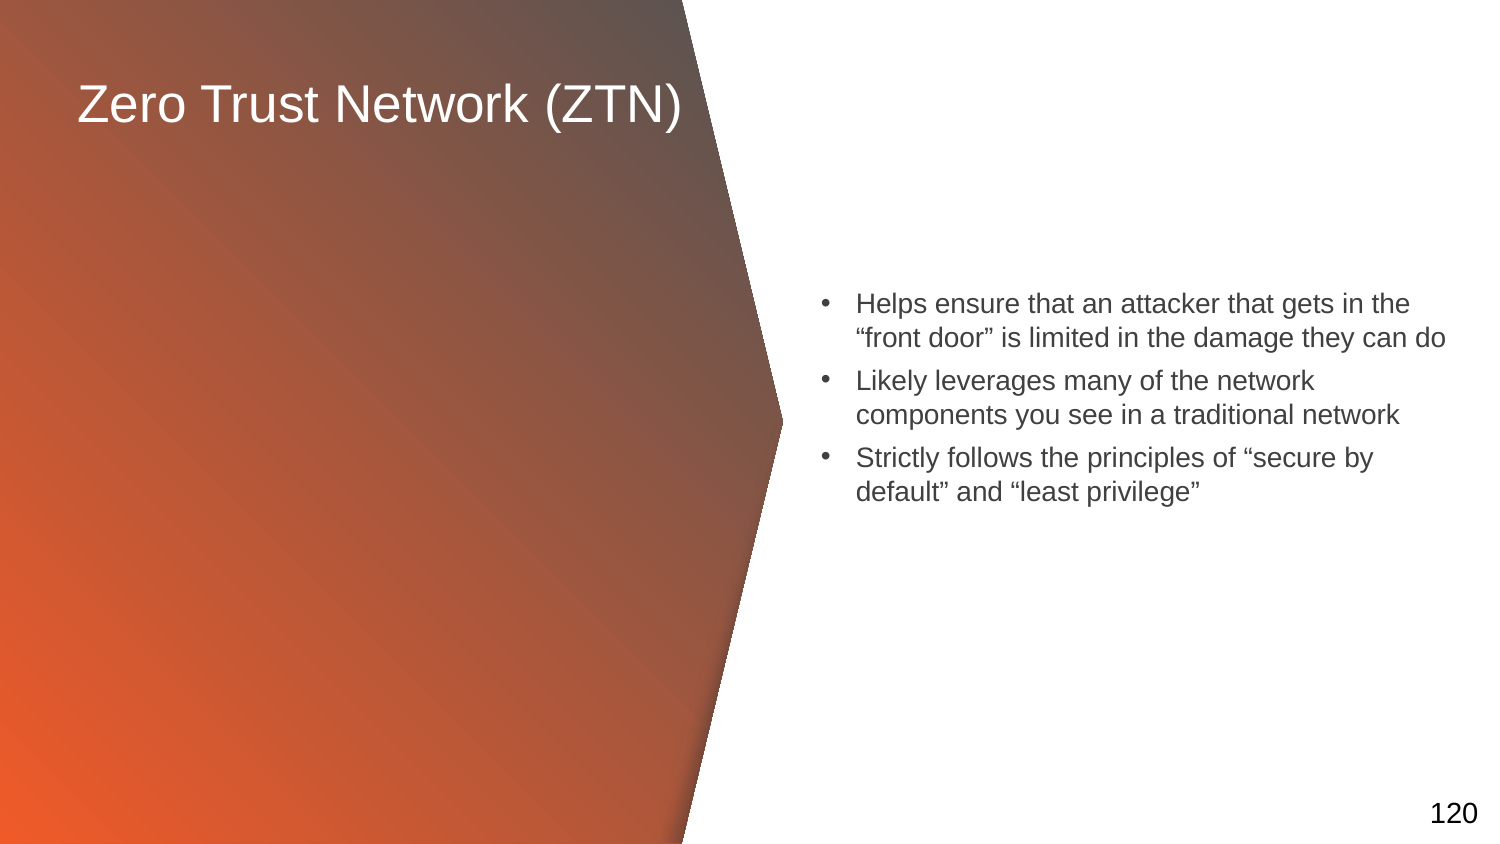

# Zero Trust Network (ZTN)
Helps ensure that an attacker that gets in the “front door” is limited in the damage they can do
Likely leverages many of the network components you see in a traditional network
Strictly follows the principles of “secure by default” and “least privilege”
120